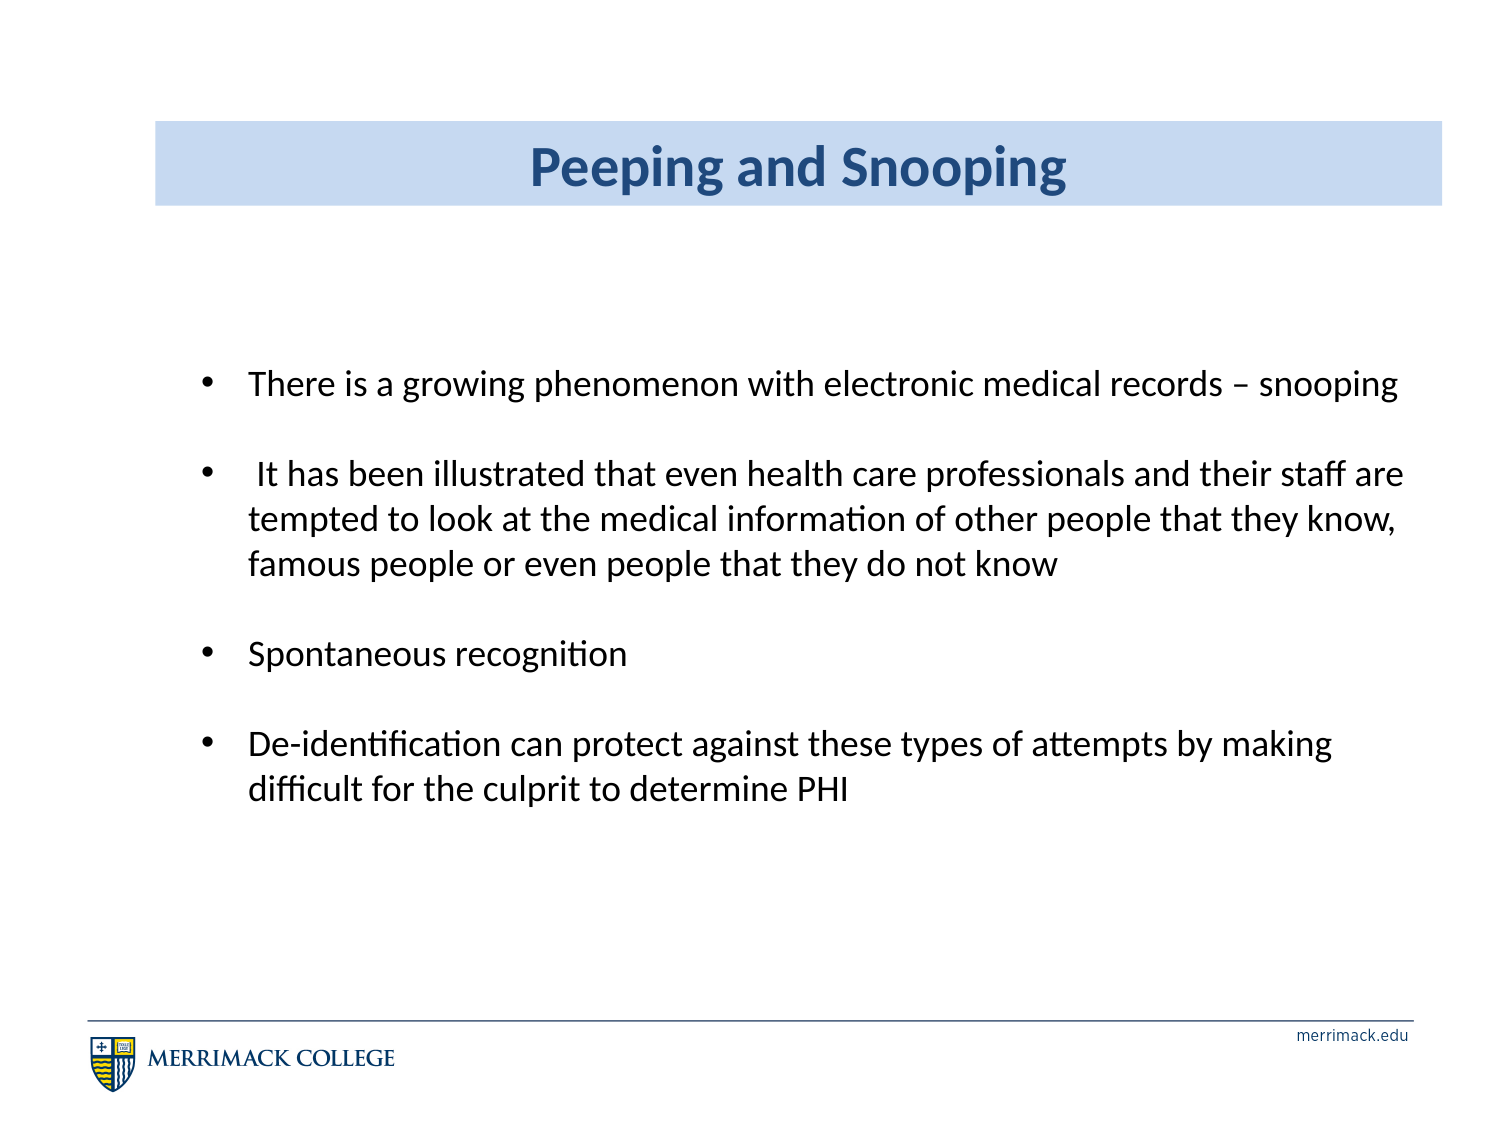

Peeping and Snooping
There is a growing phenomenon with electronic medical records – snooping

 It has been illustrated that even health care professionals and their staff are tempted to look at the medical information of other people that they know, famous people or even people that they do not know

Spontaneous recognition

De-identification can protect against these types of attempts by making difficult for the culprit to determine PHI